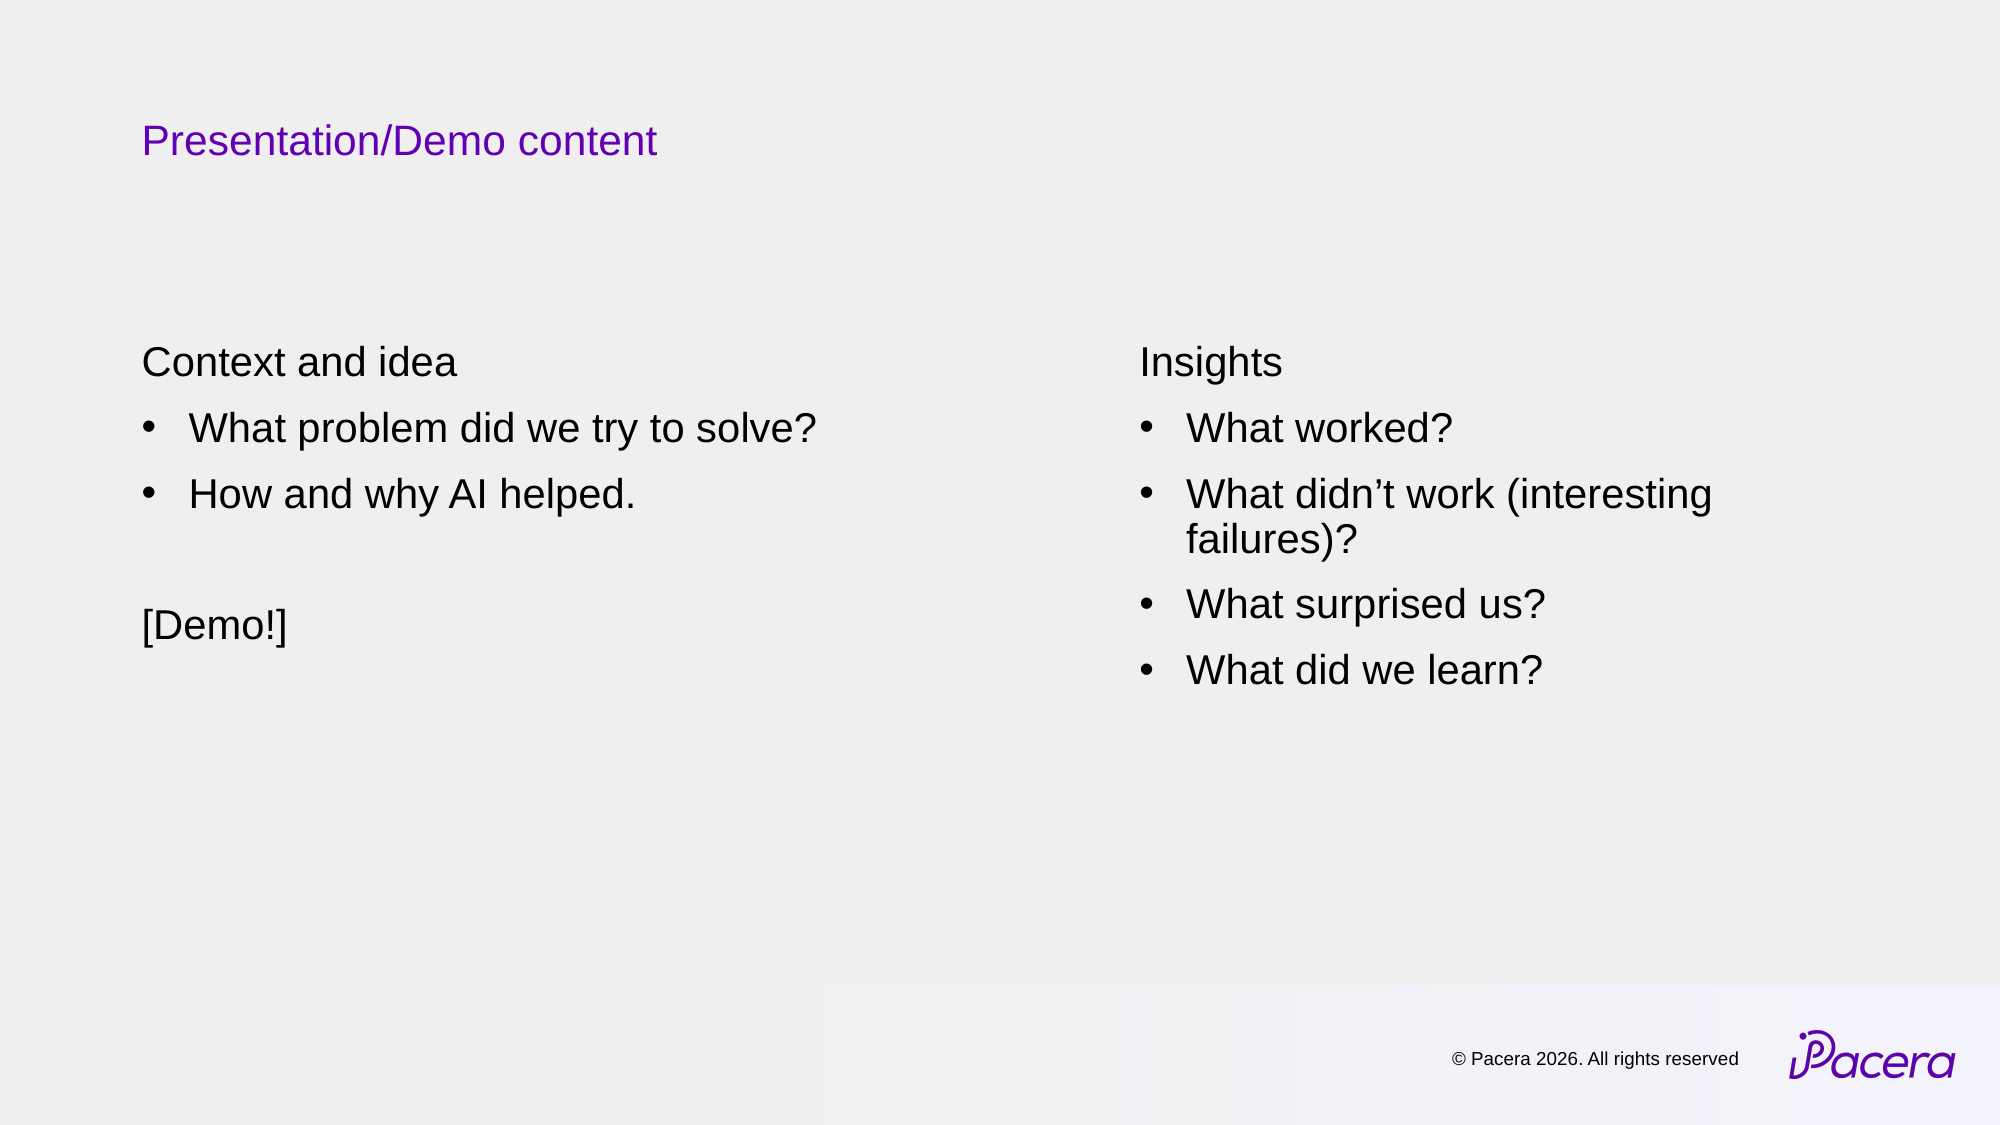

# Presentation/Demo content

Insights
What worked?
What didn’t work (interesting failures)?
What surprised us?
What did we learn?

Context and idea
What problem did we try to solve?
How and why AI helped.

[Demo!]